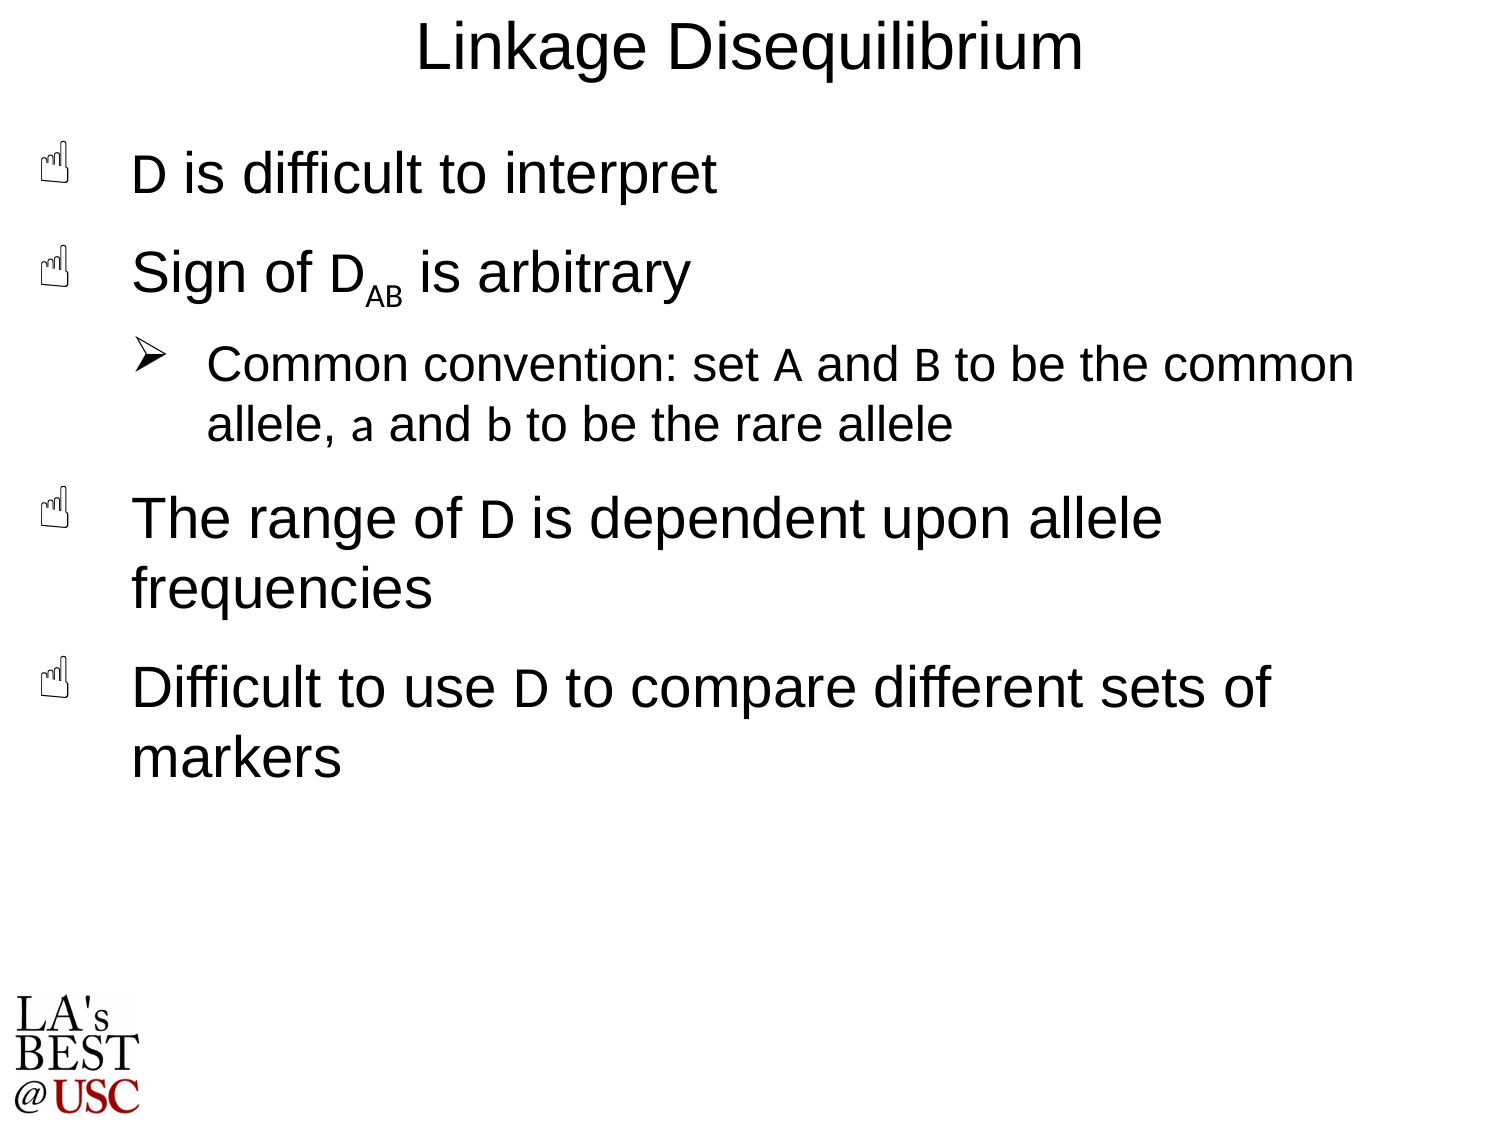

Linkage Disequilibrium
D is difficult to interpret
Sign of DAB is arbitrary
Common convention: set A and B to be the common allele, a and b to be the rare allele
The range of D is dependent upon allele frequencies
Difficult to use D to compare different sets of markers